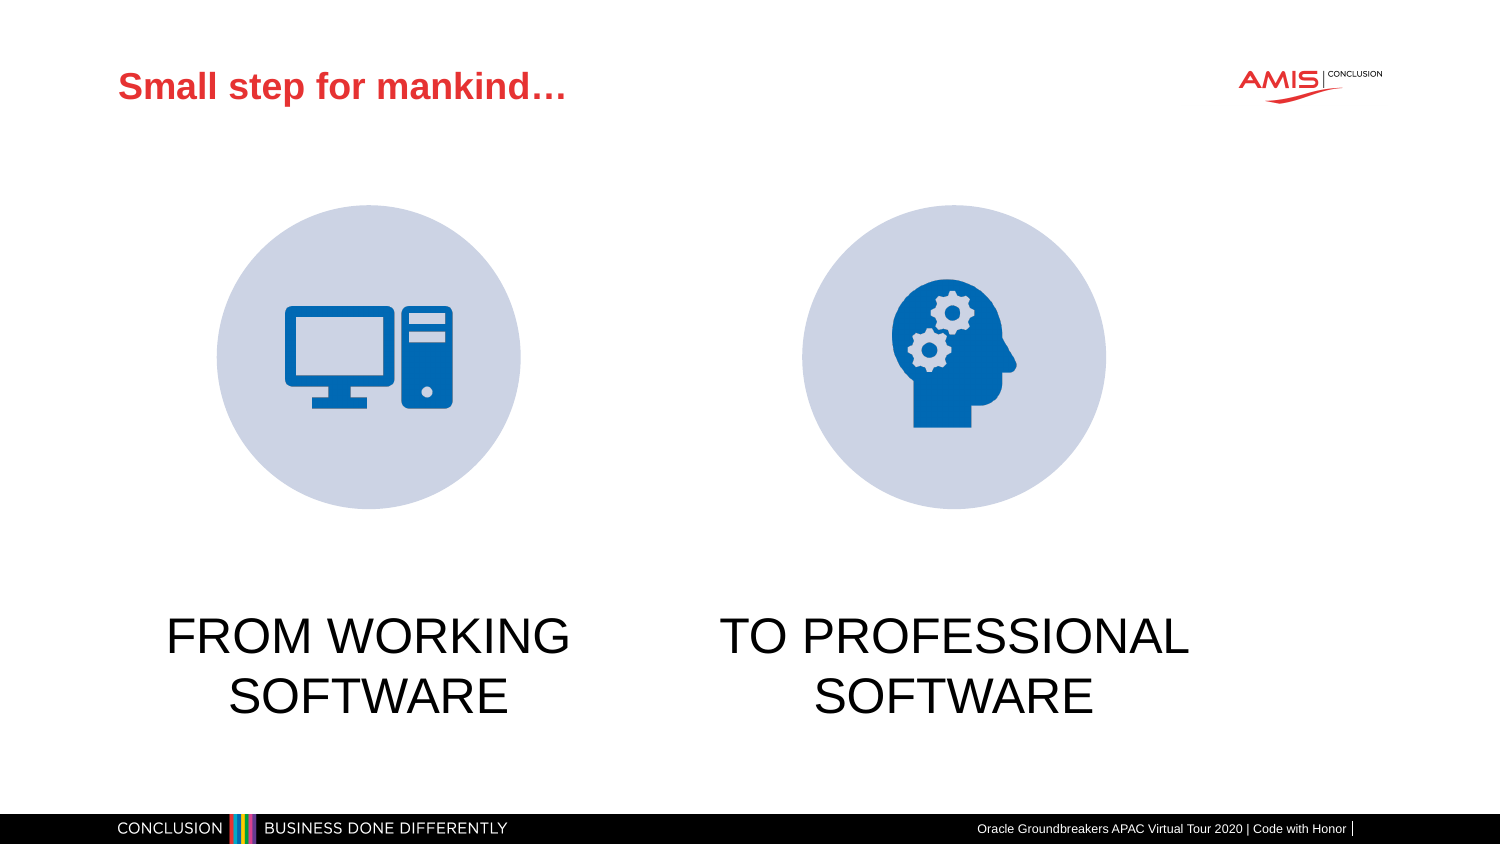

# Small step for mankind…
From Working Software
To Professional software
Oracle Groundbreakers APAC Virtual Tour 2020 | Code with Honor